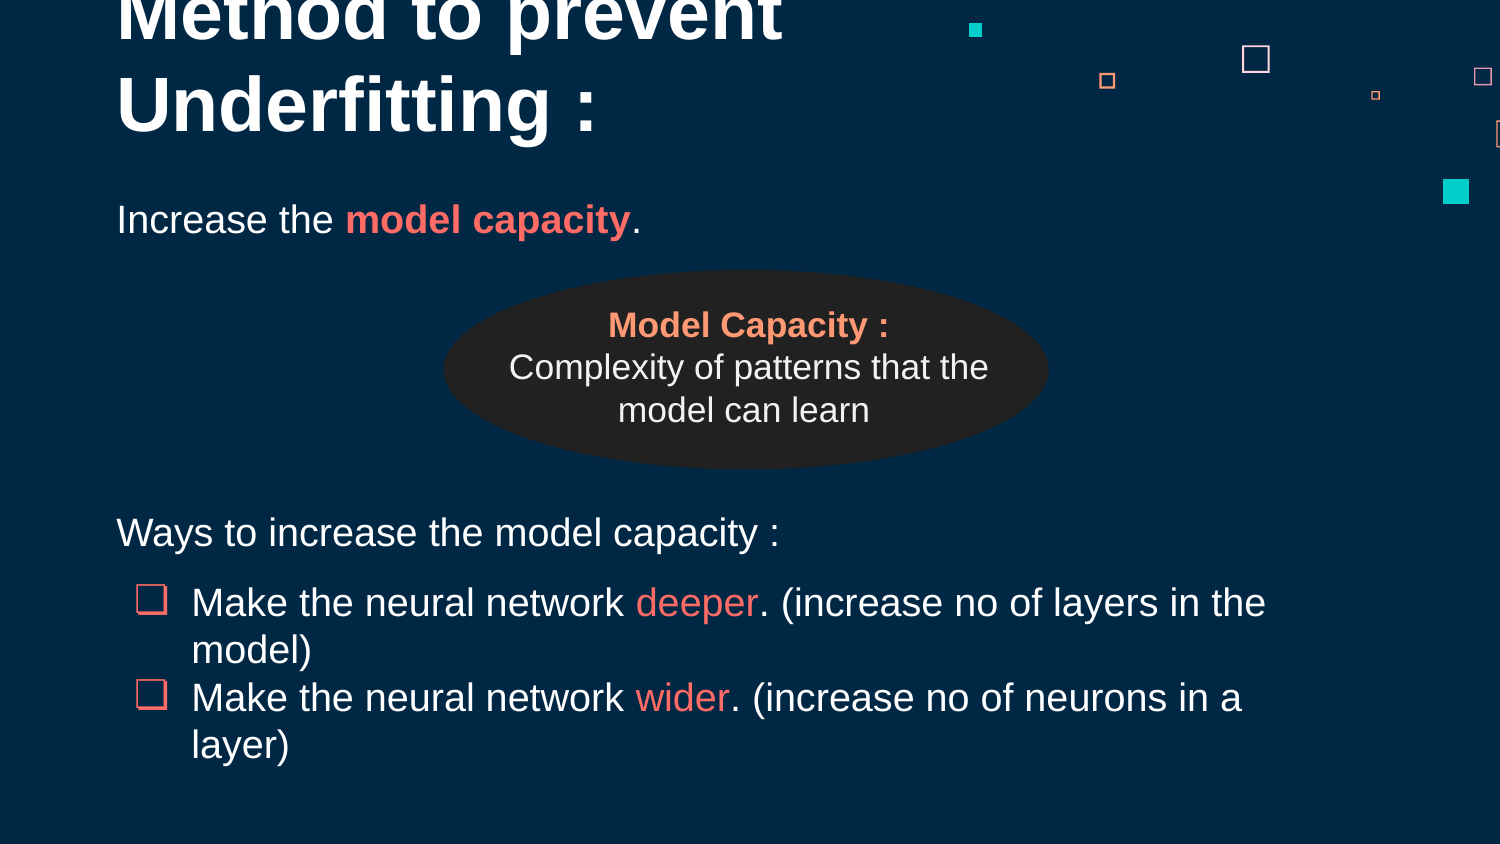

# Method to prevent Underfitting :
Increase the model capacity.

Ways to increase the model capacity :

Make the neural network deeper. (increase no of layers in the model)
Make the neural network wider. (increase no of neurons in a layer)

Model Capacity :
Complexity of patterns that the model can learn.